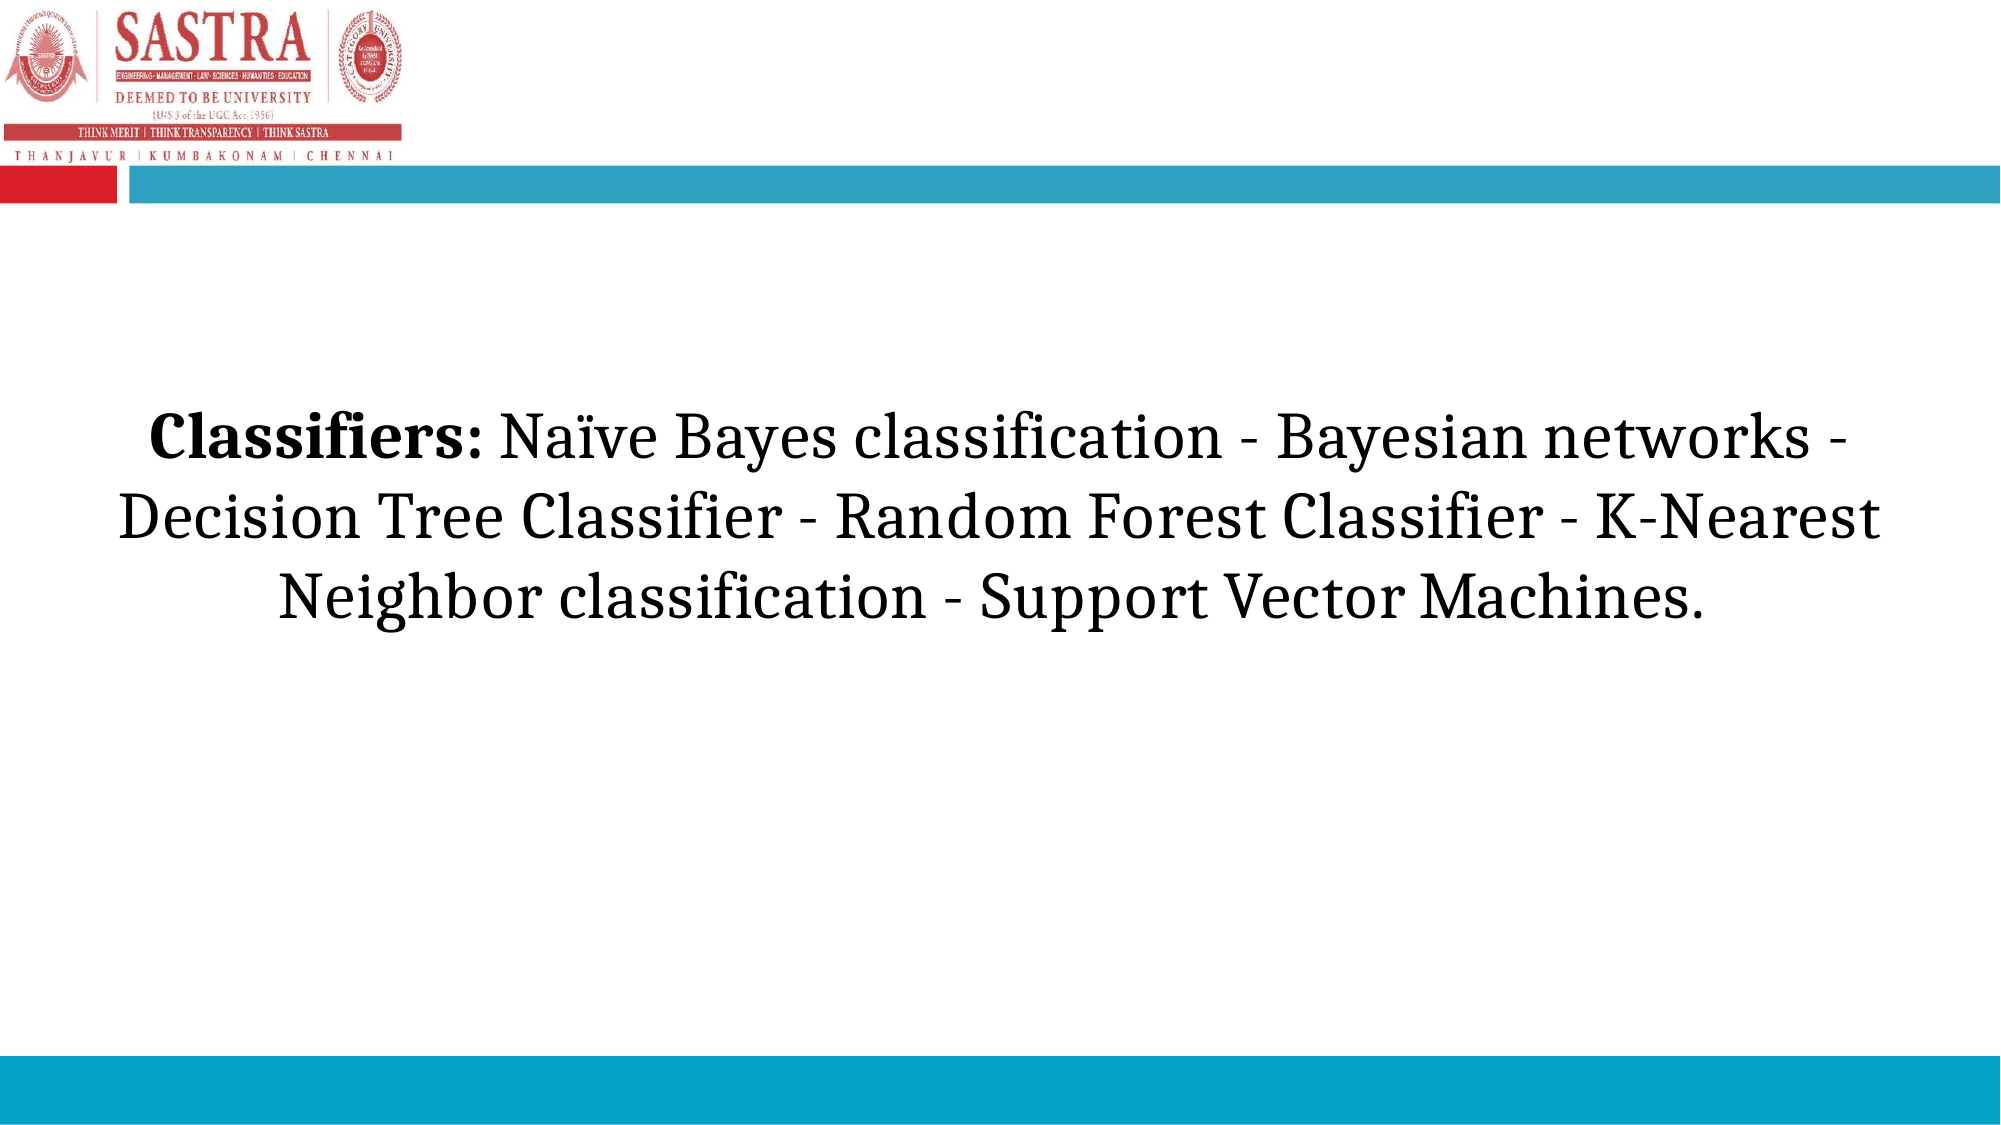

Classifiers: Naïve Bayes classification - Bayesian networks - Decision Tree Classifier - Random Forest Classifier - K-Nearest Neighbor classification - Support Vector Machines.